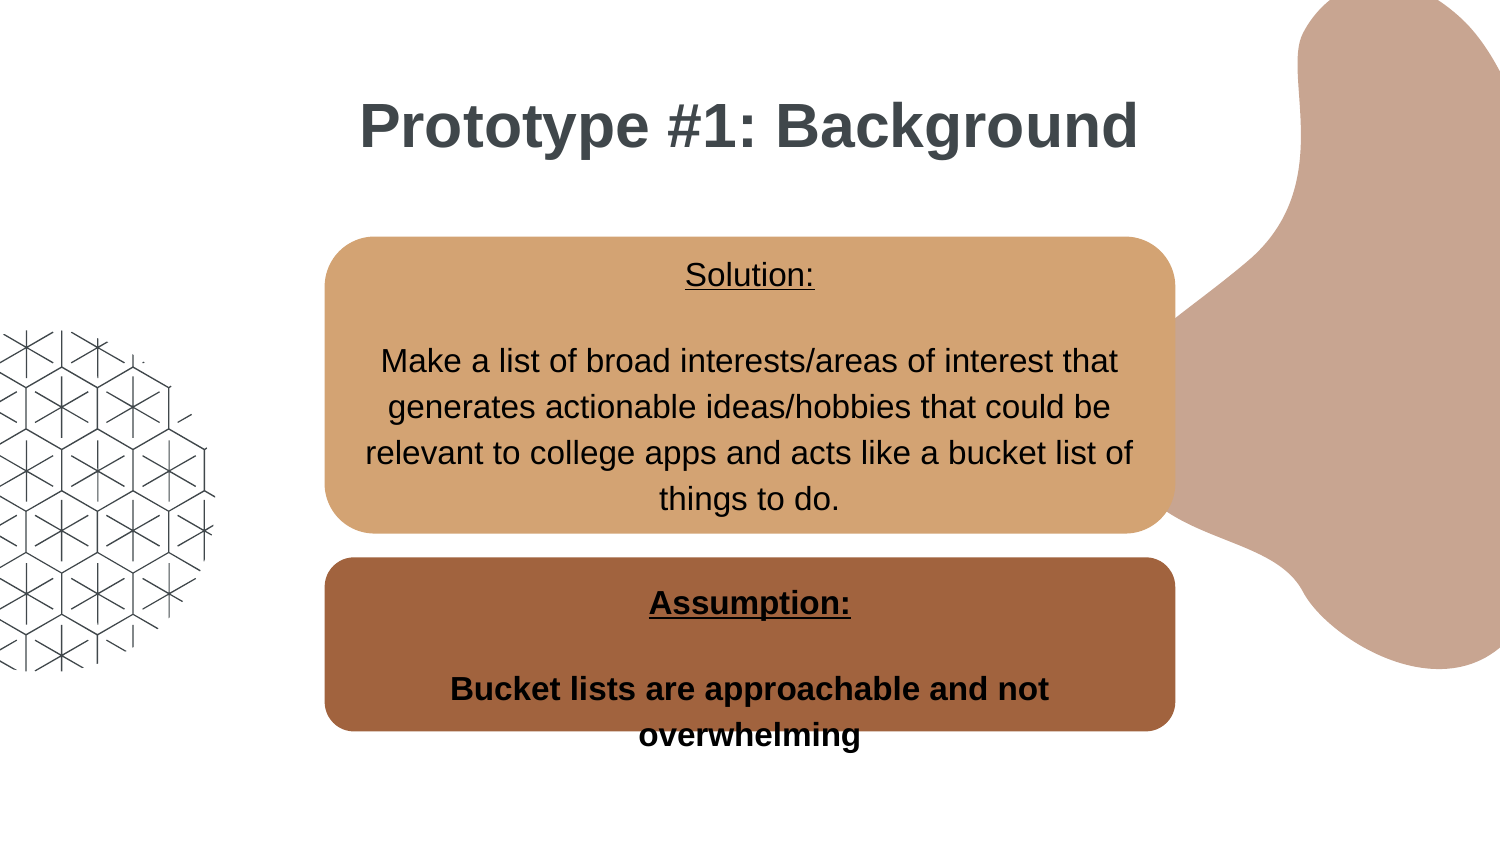

# Prototype #1: Background
Solution:

Make a list of broad interests/areas of interest that generates actionable ideas/hobbies that could be relevant to college apps and acts like a bucket list of things to do.
Assumption:

Bucket lists are approachable and not overwhelming